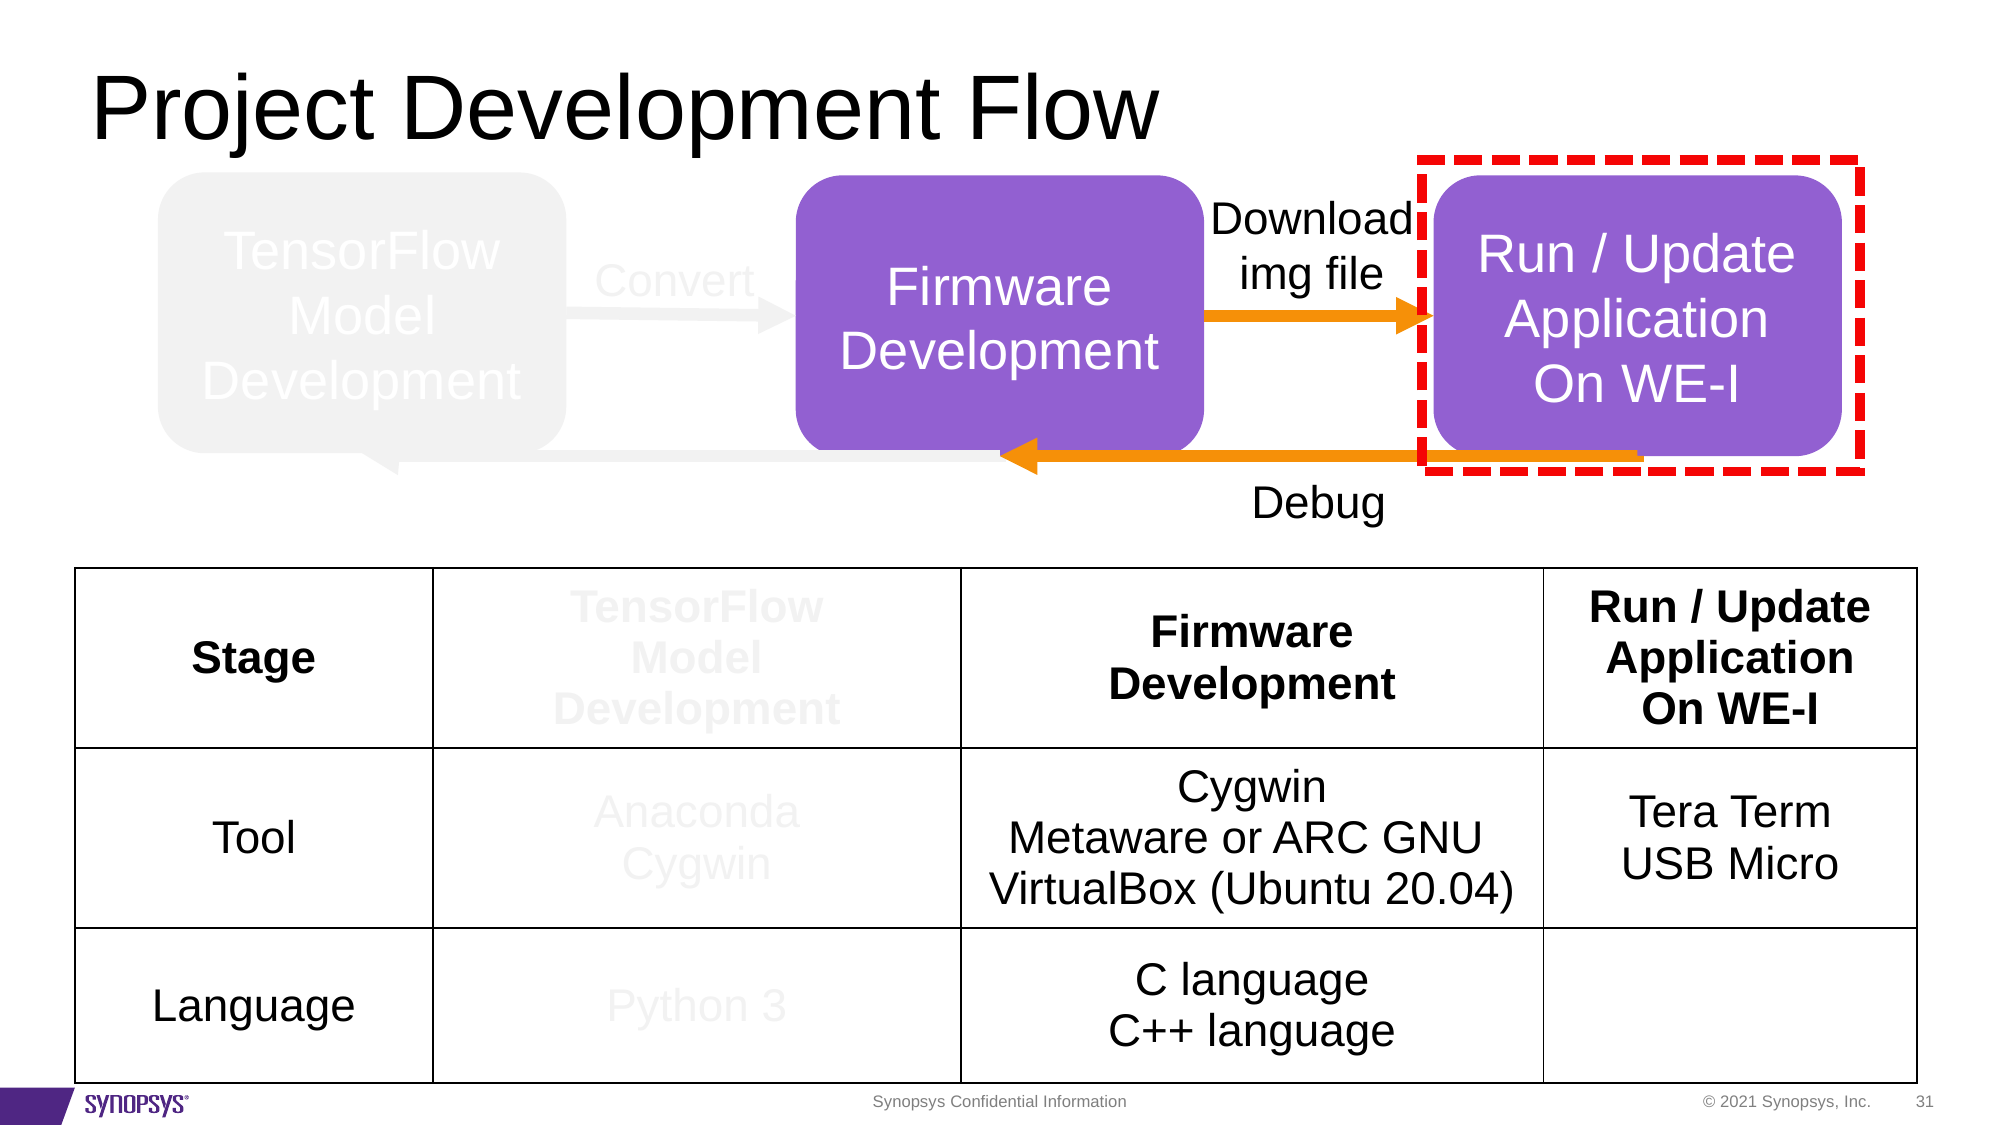

# Project Development Flow

TensorFlow
Model
Development
Firmware
Development
Run / Update
Application
On WE-I
Download
img file
Convert
Debug
| Stage | TensorFlow Model Development | Firmware Development | Run / Update Application On WE-I |
| --- | --- | --- | --- |
| Tool | Anaconda Cygwin | Cygwin Metaware or ARC GNU VirtualBox (Ubuntu 20.04) | Tera Term USB Micro |
| Language | Python 3 | C language C++ language |  |